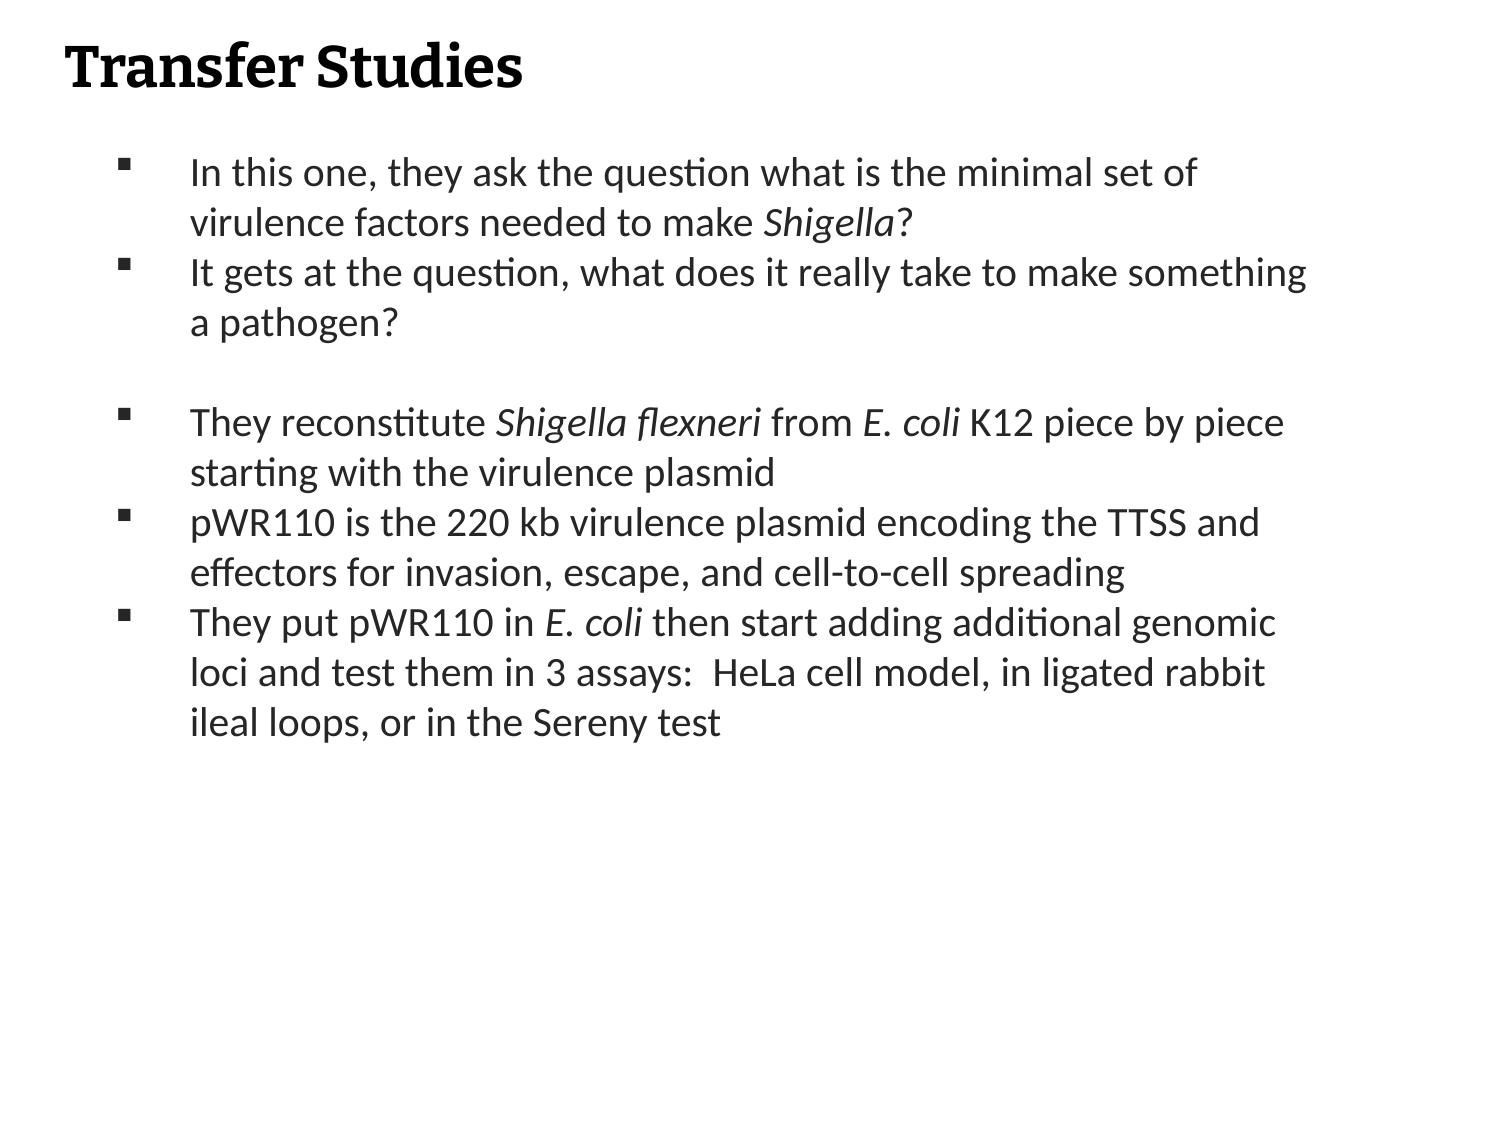

Transfer Studies
In this one, they ask the question what is the minimal set of virulence factors needed to make Shigella?
It gets at the question, what does it really take to make something a pathogen?

They reconstitute Shigella flexneri from E. coli K12 piece by piece starting with the virulence plasmid
pWR110 is the 220 kb virulence plasmid encoding the TTSS and effectors for invasion, escape, and cell-to-cell spreading
They put pWR110 in E. coli then start adding additional genomic loci and test them in 3 assays:  HeLa cell model, in ligated rabbit ileal loops, or in the Sereny test